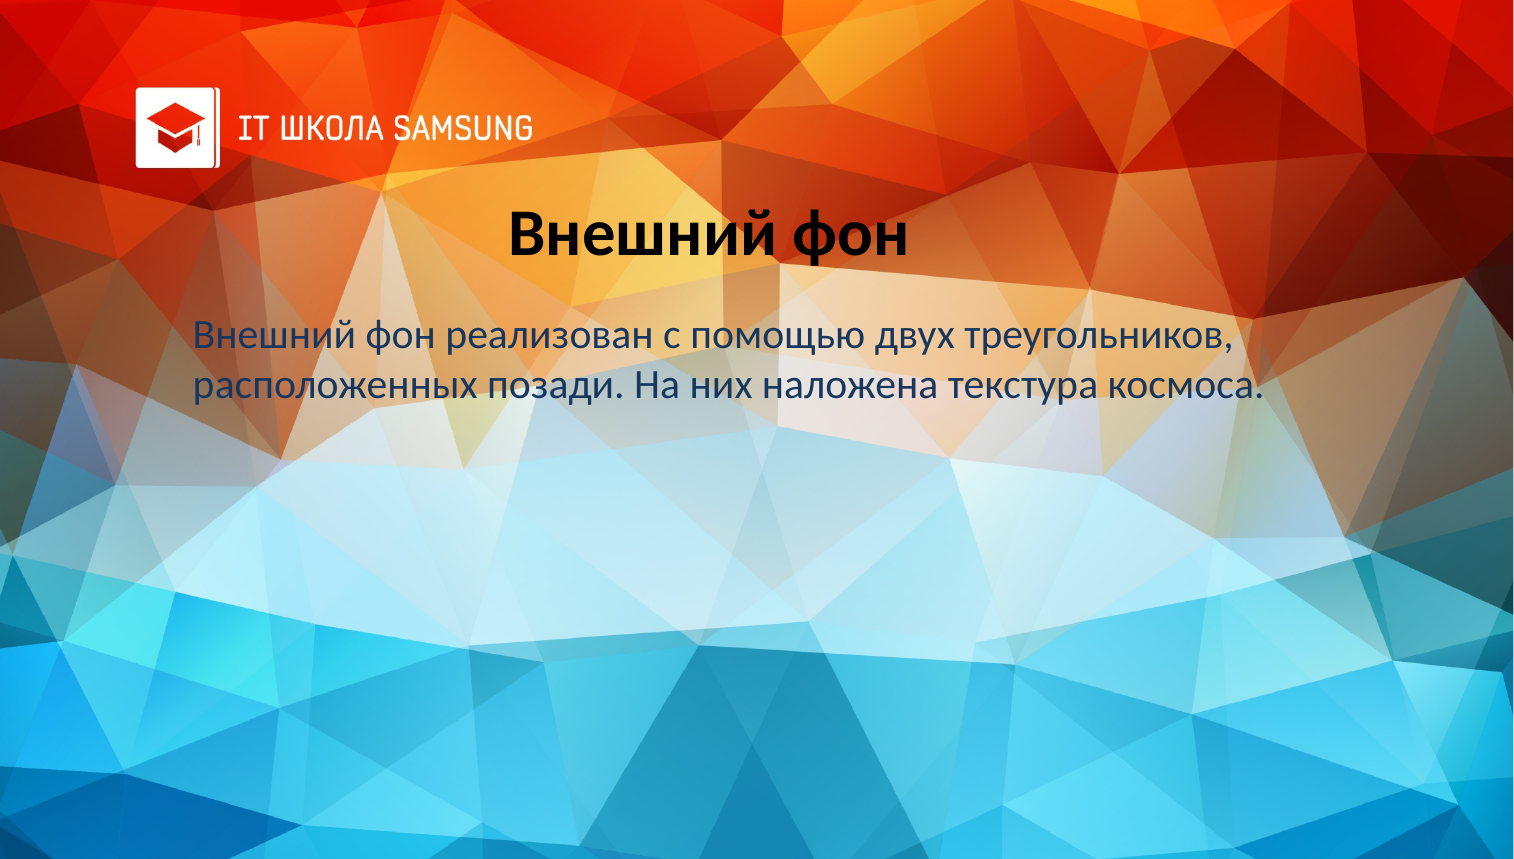

Внешний фон
Внешний фон реализован с помощью двух треугольников, расположенных позади. На них наложена текстура космоса.